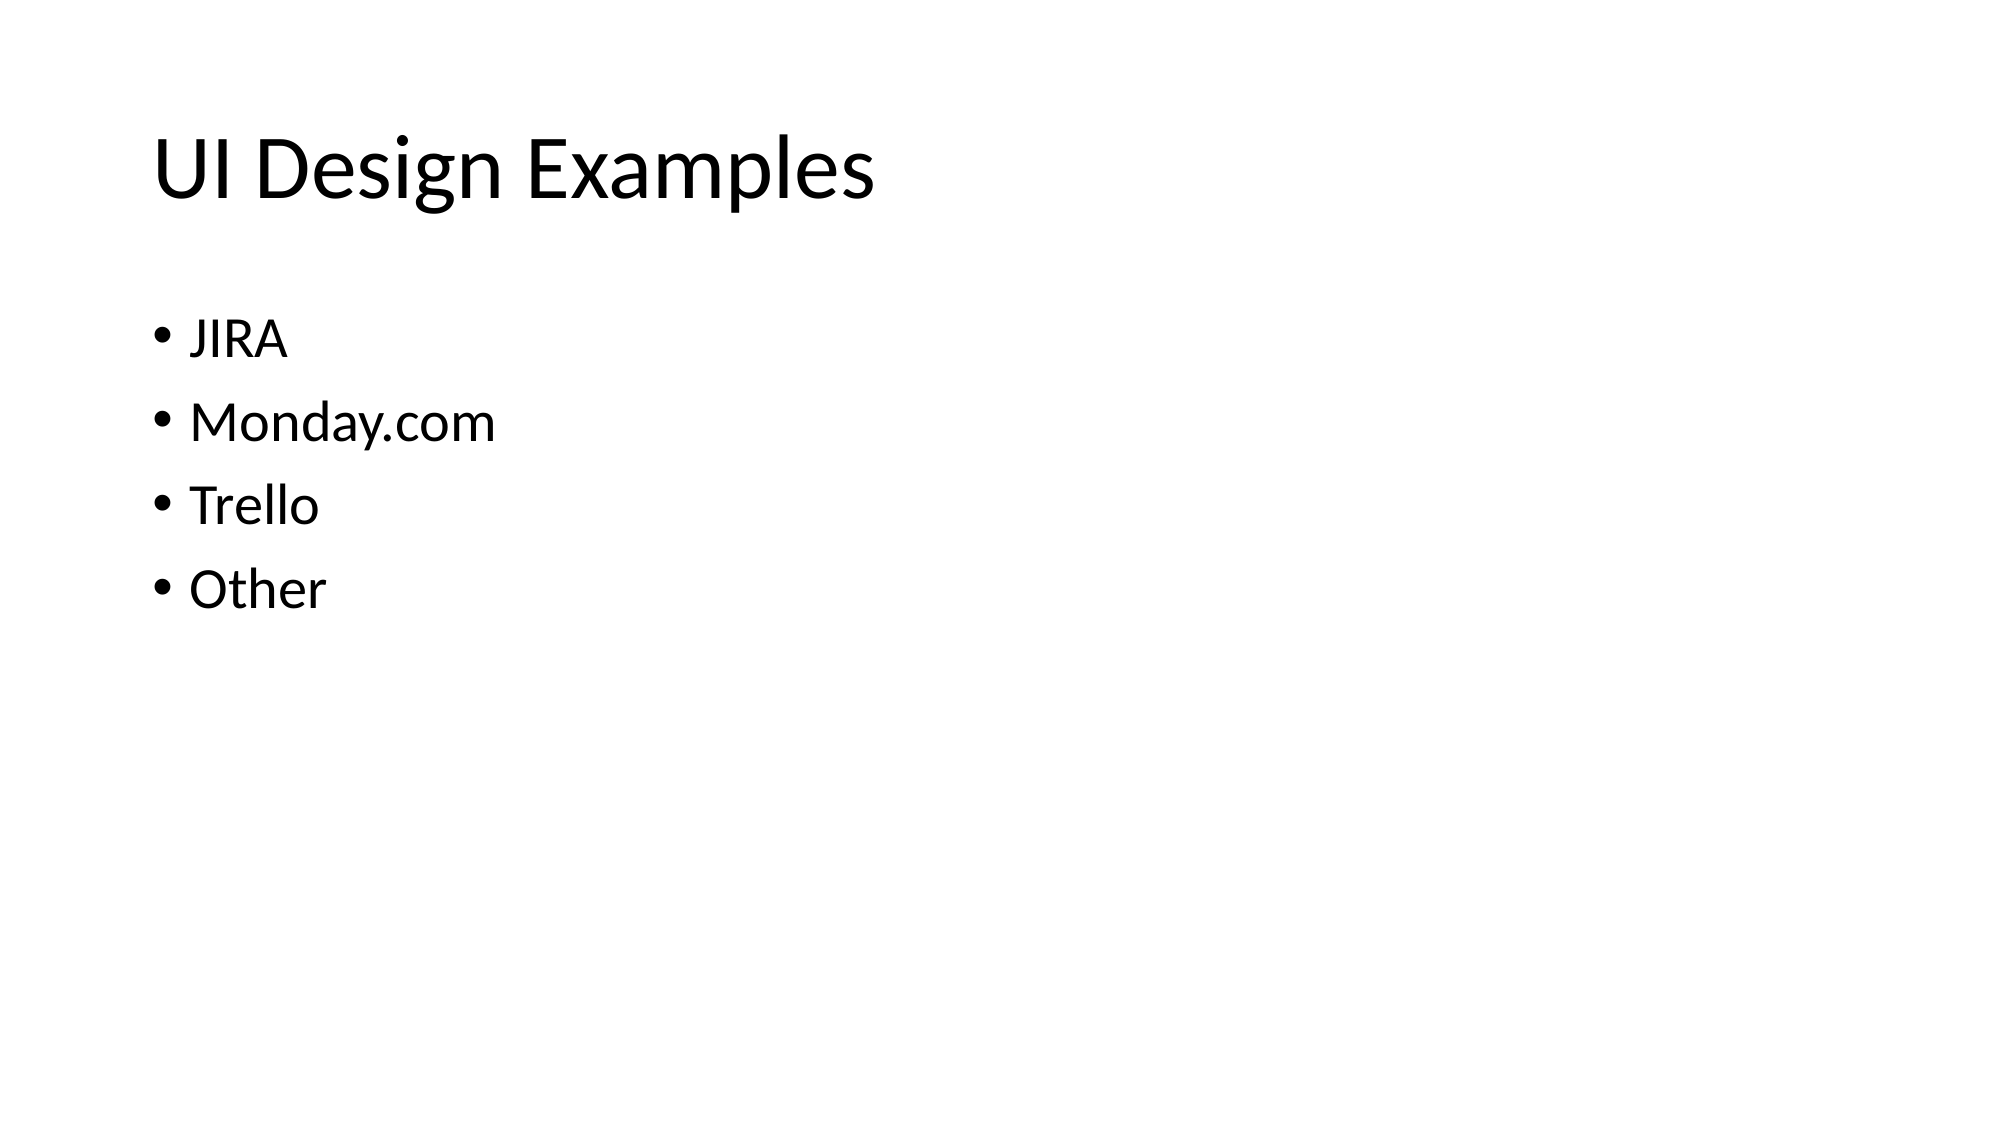

# UI Design Examples
JIRA
Monday.com
Trello
Other